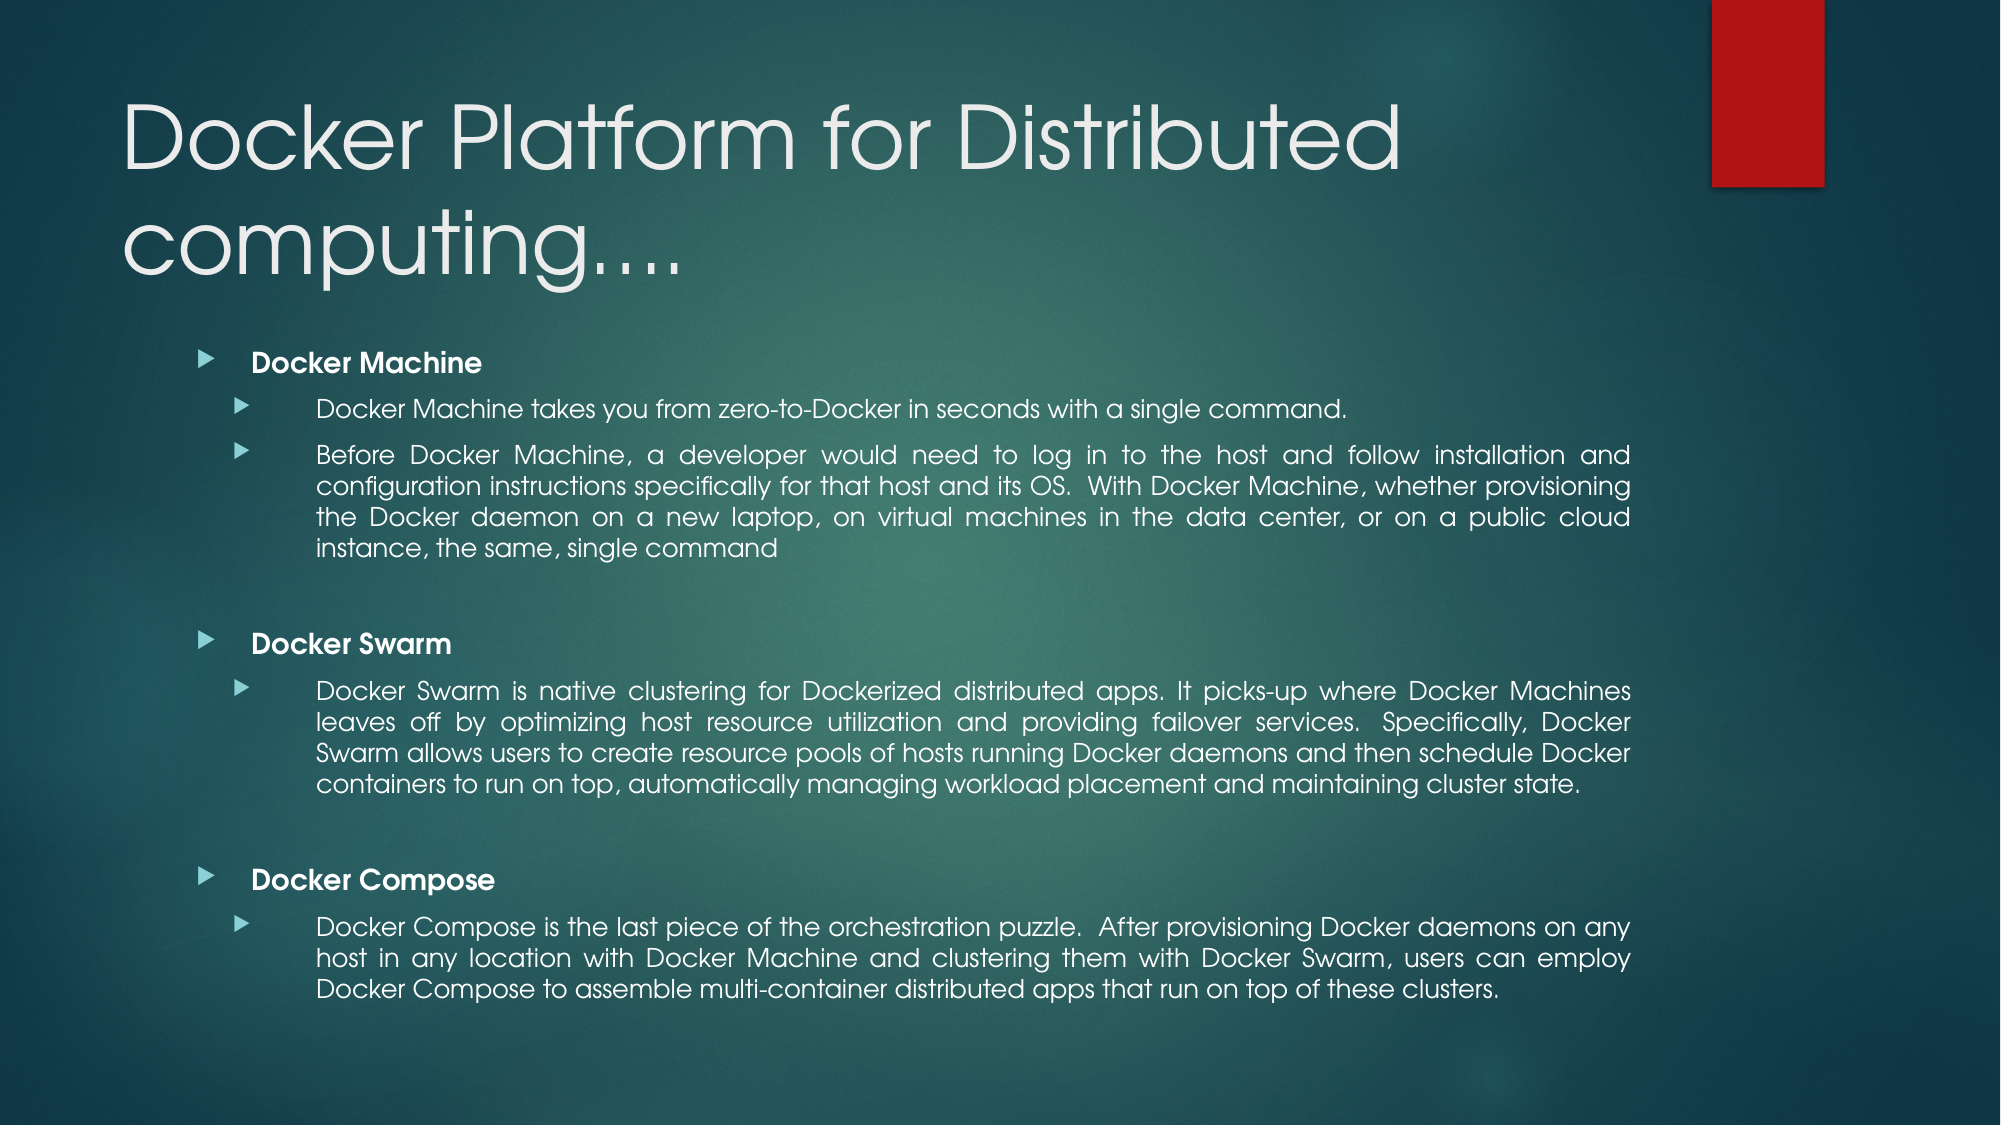

# Docker Platform for Distributed computing….
Docker Machine
Docker Machine takes you from zero-to-Docker in seconds with a single command.
Before Docker Machine, a developer would need to log in to the host and follow installation and configuration instructions specifically for that host and its OS.  With Docker Machine, whether provisioning the Docker daemon on a new laptop, on virtual machines in the data center, or on a public cloud instance, the same, single command

Docker Swarm
Docker Swarm is native clustering for Dockerized distributed apps. It picks-up where Docker Machines leaves off by optimizing host resource utilization and providing failover services.  Specifically, Docker Swarm allows users to create resource pools of hosts running Docker daemons and then schedule Docker containers to run on top, automatically managing workload placement and maintaining cluster state.

Docker Compose
Docker Compose is the last piece of the orchestration puzzle.  After provisioning Docker daemons on any host in any location with Docker Machine and clustering them with Docker Swarm, users can employ Docker Compose to assemble multi-container distributed apps that run on top of these clusters.